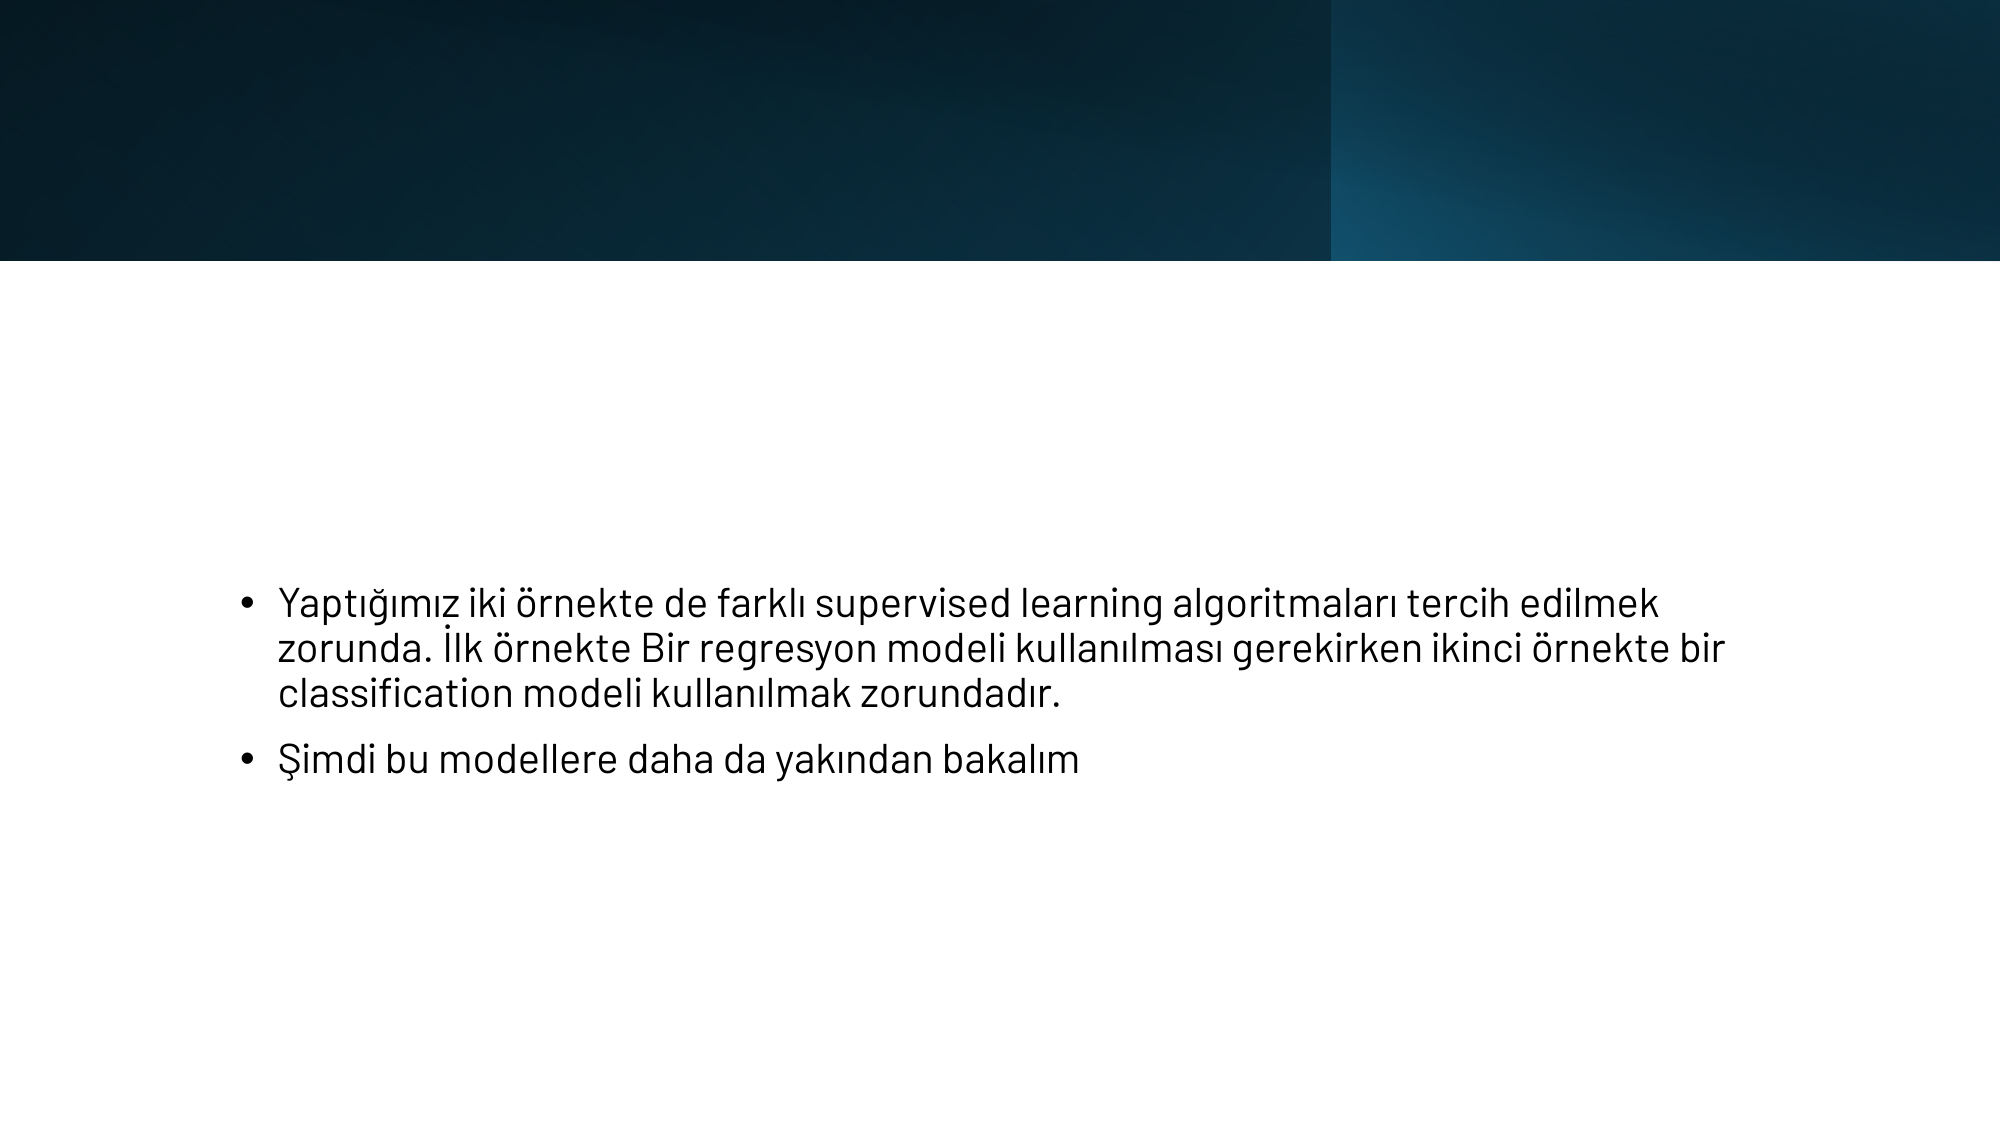

#
Yaptığımız iki örnekte de farklı supervised learning algoritmaları tercih edilmek zorunda. İlk örnekte Bir regresyon modeli kullanılması gerekirken ikinci örnekte bir classification modeli kullanılmak zorundadır.
Şimdi bu modellere daha da yakından bakalım